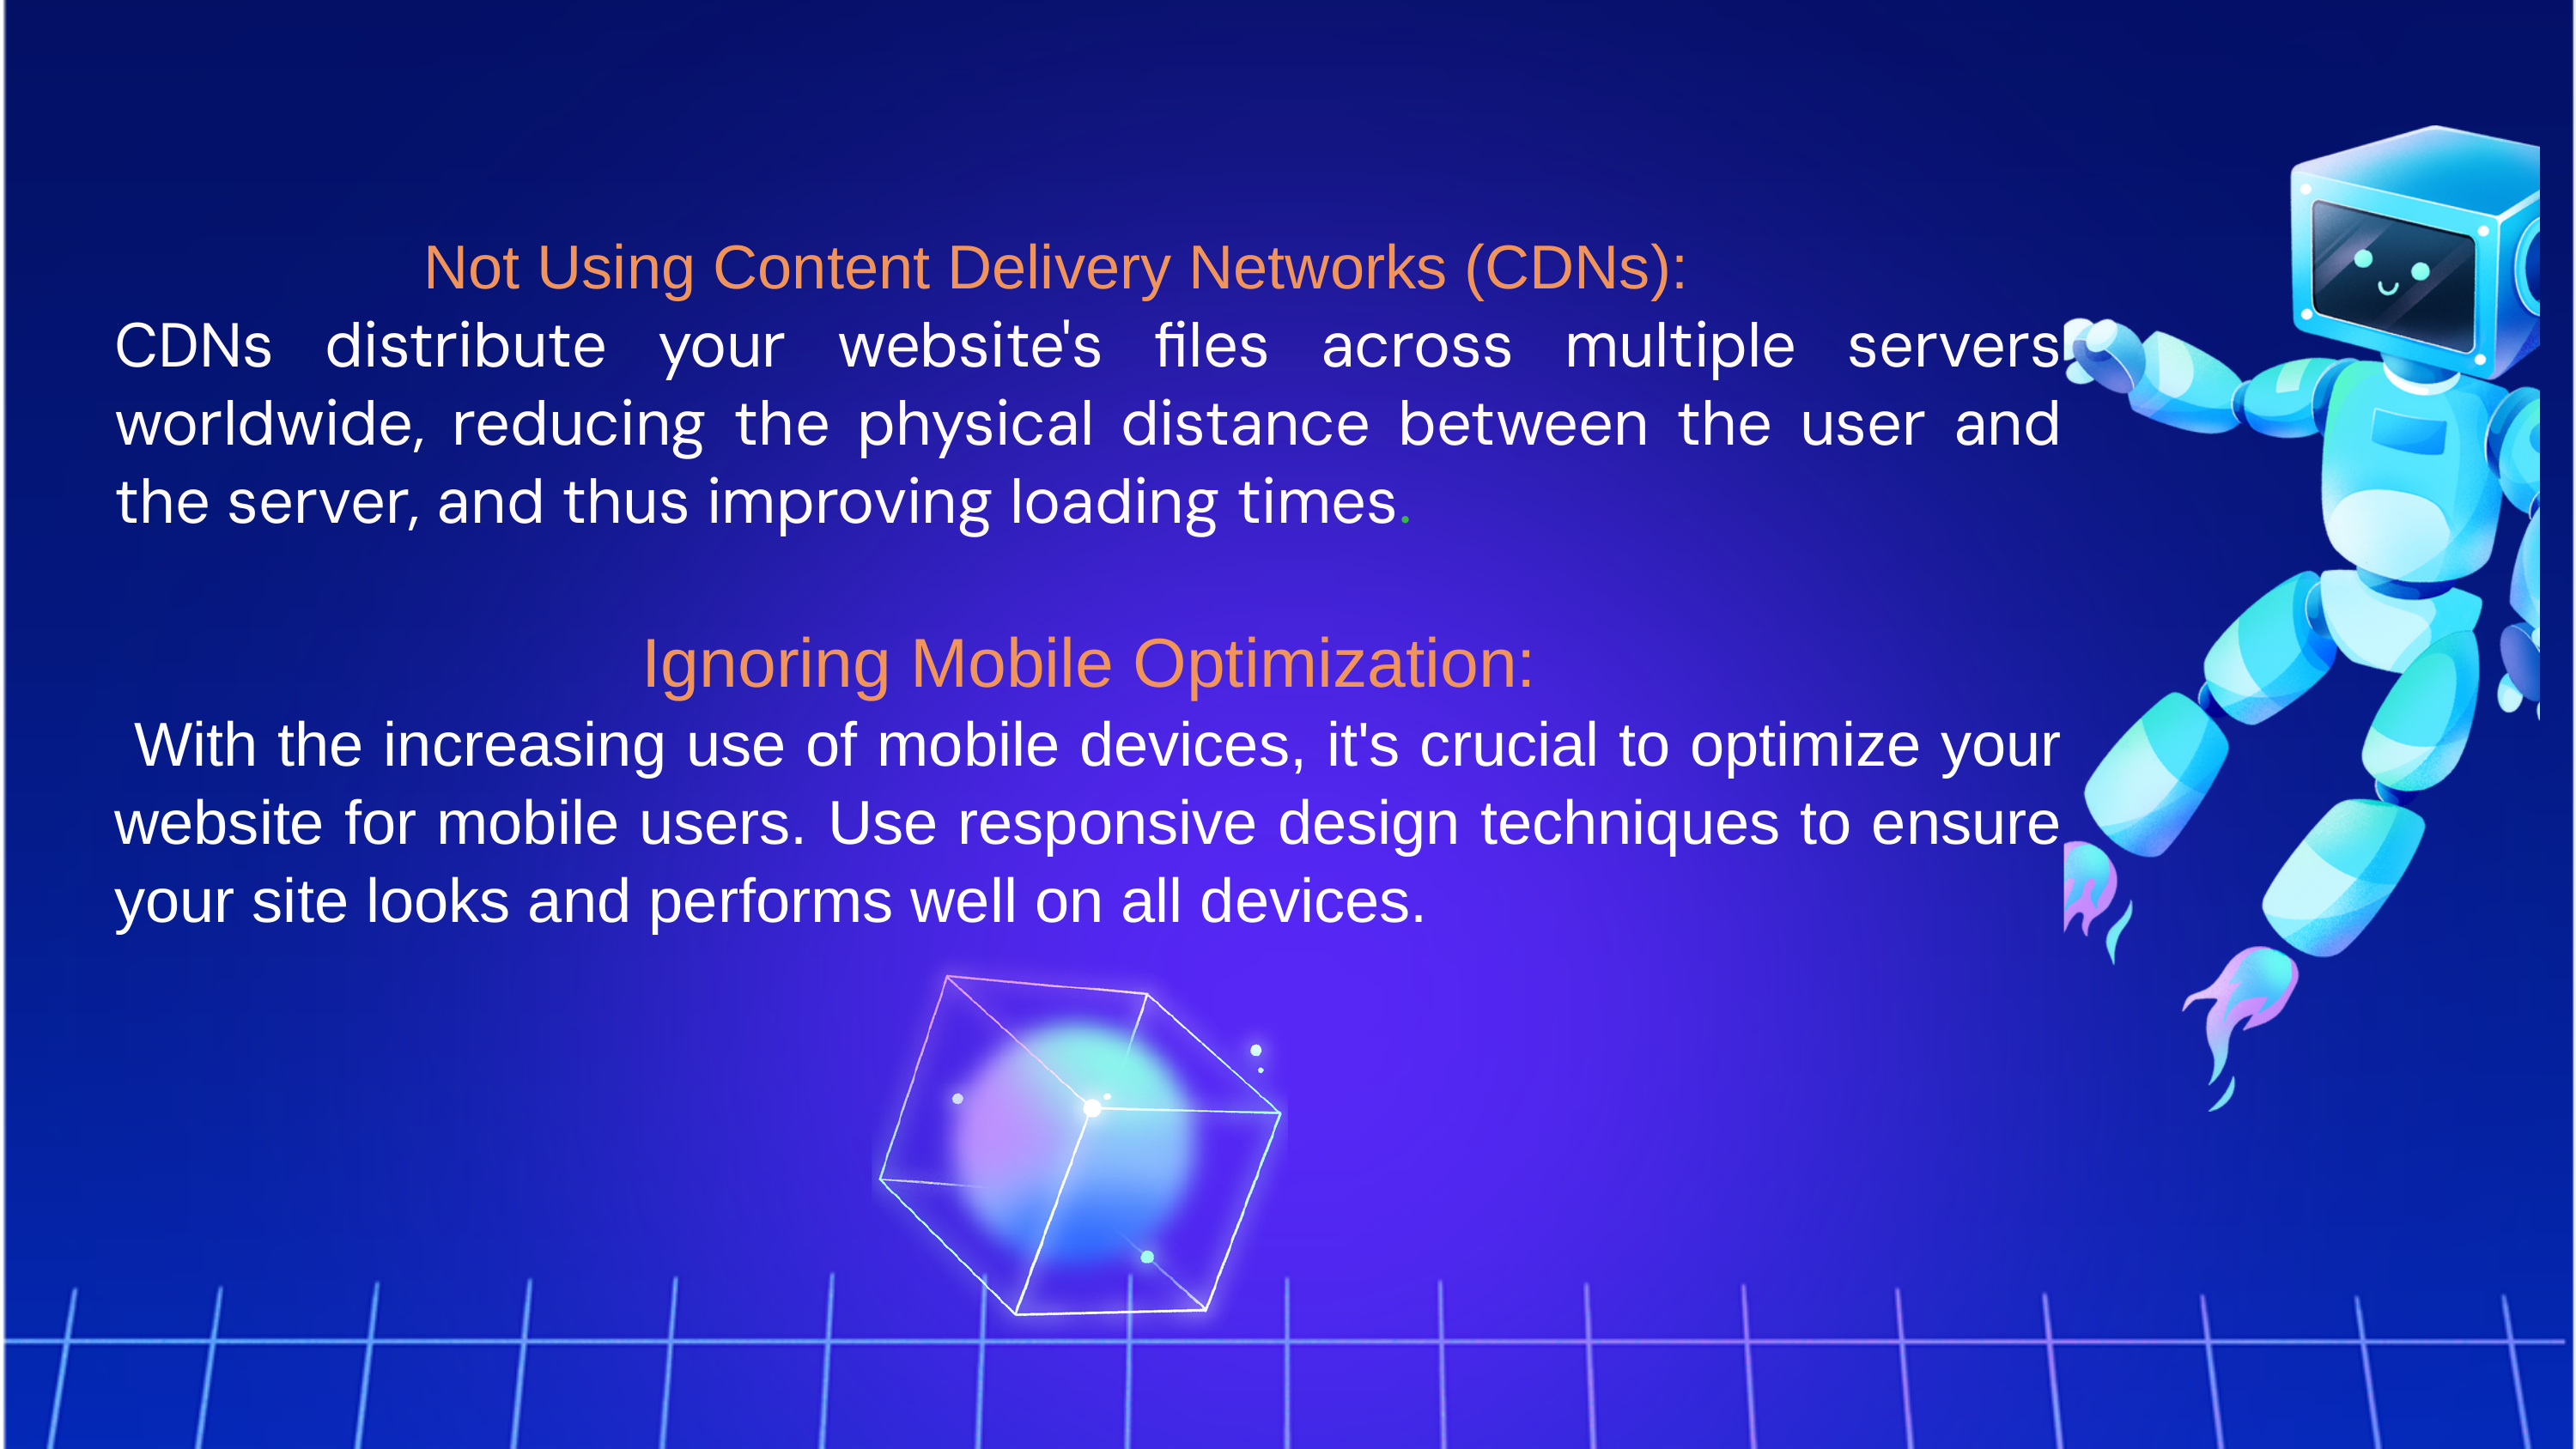

Not Using Content Delivery Networks (CDNs):
CDNs distribute your website's files across multiple servers worldwide, reducing the physical distance between the user and the server, and thus improving loading times.

Ignoring Mobile Optimization:
 With the increasing use of mobile devices, it's crucial to optimize your website for mobile users. Use responsive design techniques to ensure your site looks and performs well on all devices.